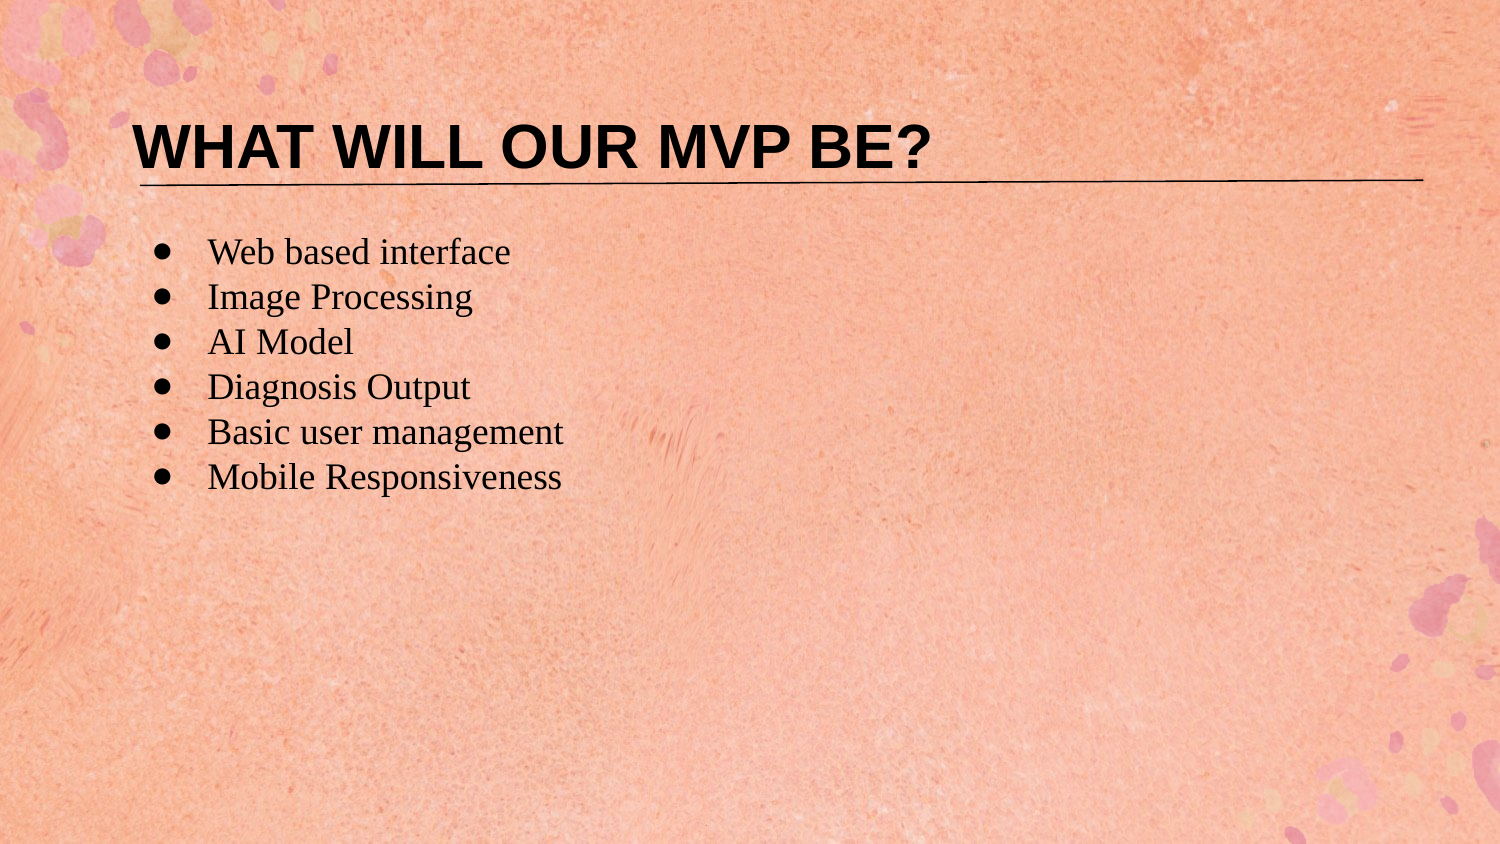

# WHAT WILL OUR MVP BE?
Web based interface
Image Processing
AI Model
Diagnosis Output
Basic user management
Mobile Responsiveness